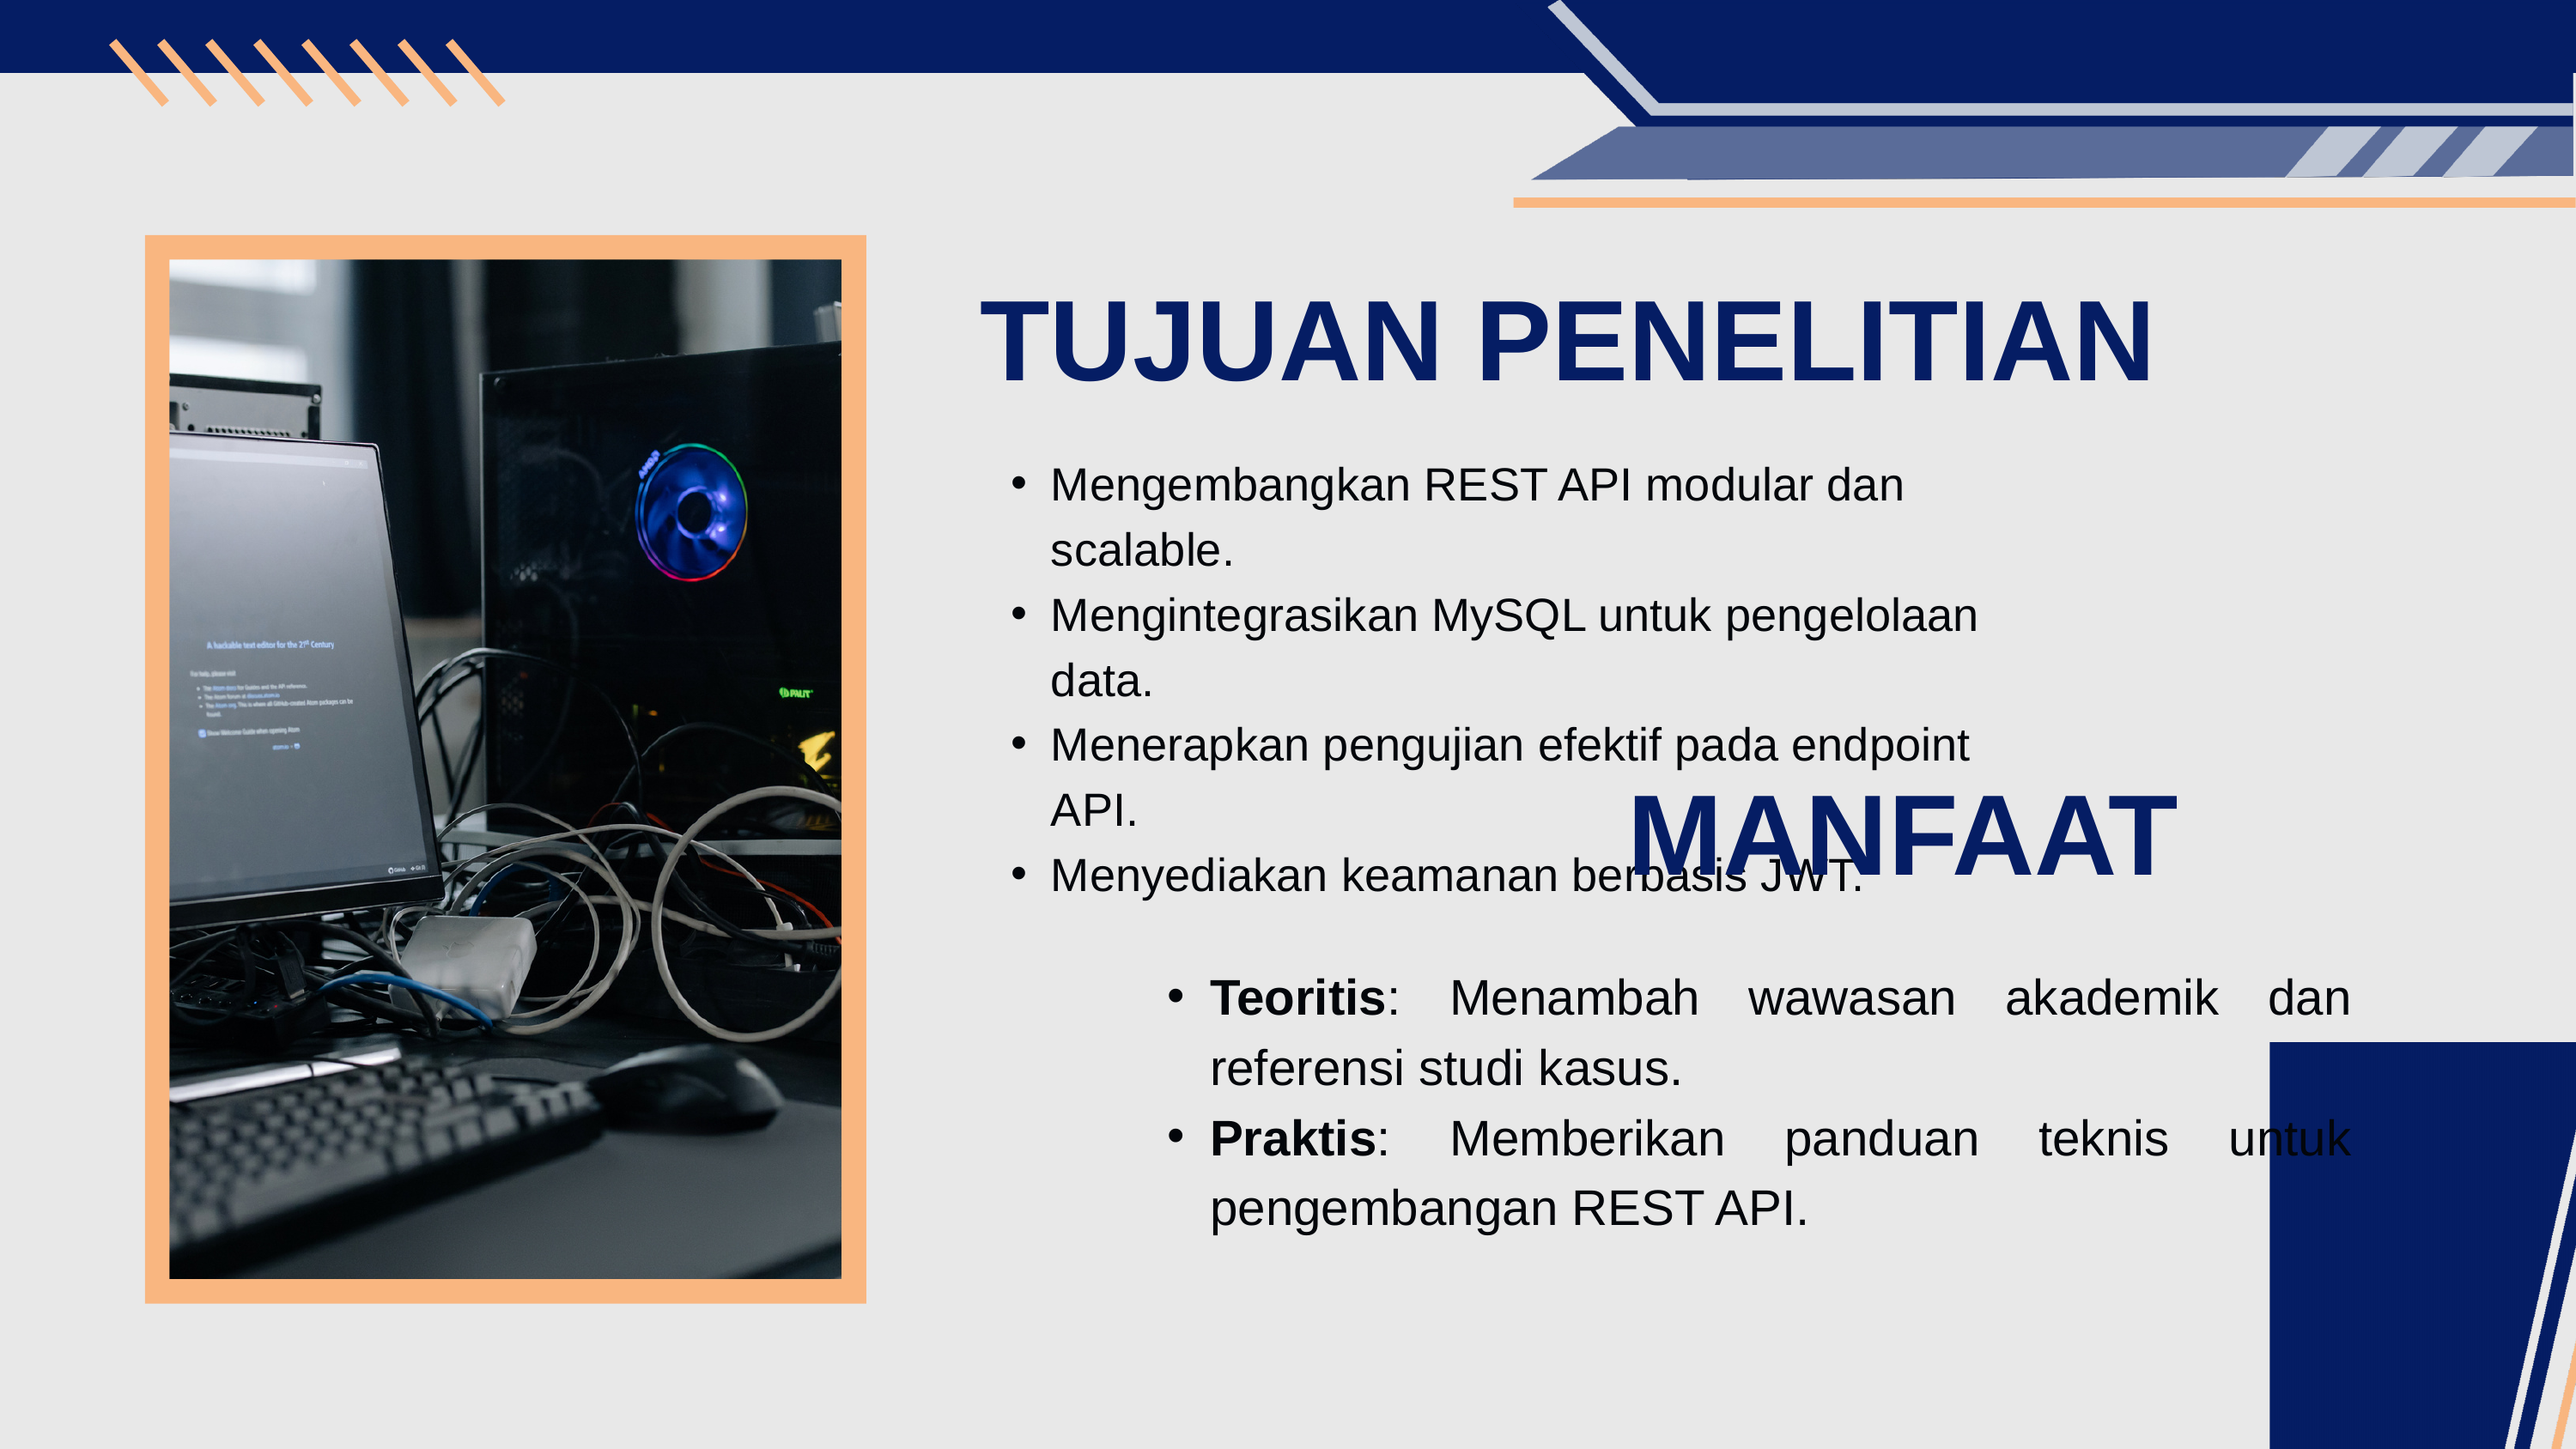

TUJUAN PENELITIAN
Mengembangkan REST API modular dan scalable.
Mengintegrasikan MySQL untuk pengelolaan data.
Menerapkan pengujian efektif pada endpoint API.
Menyediakan keamanan berbasis JWT.
MANFAAT
Teoritis: Menambah wawasan akademik dan referensi studi kasus.
Praktis: Memberikan panduan teknis untuk pengembangan REST API.